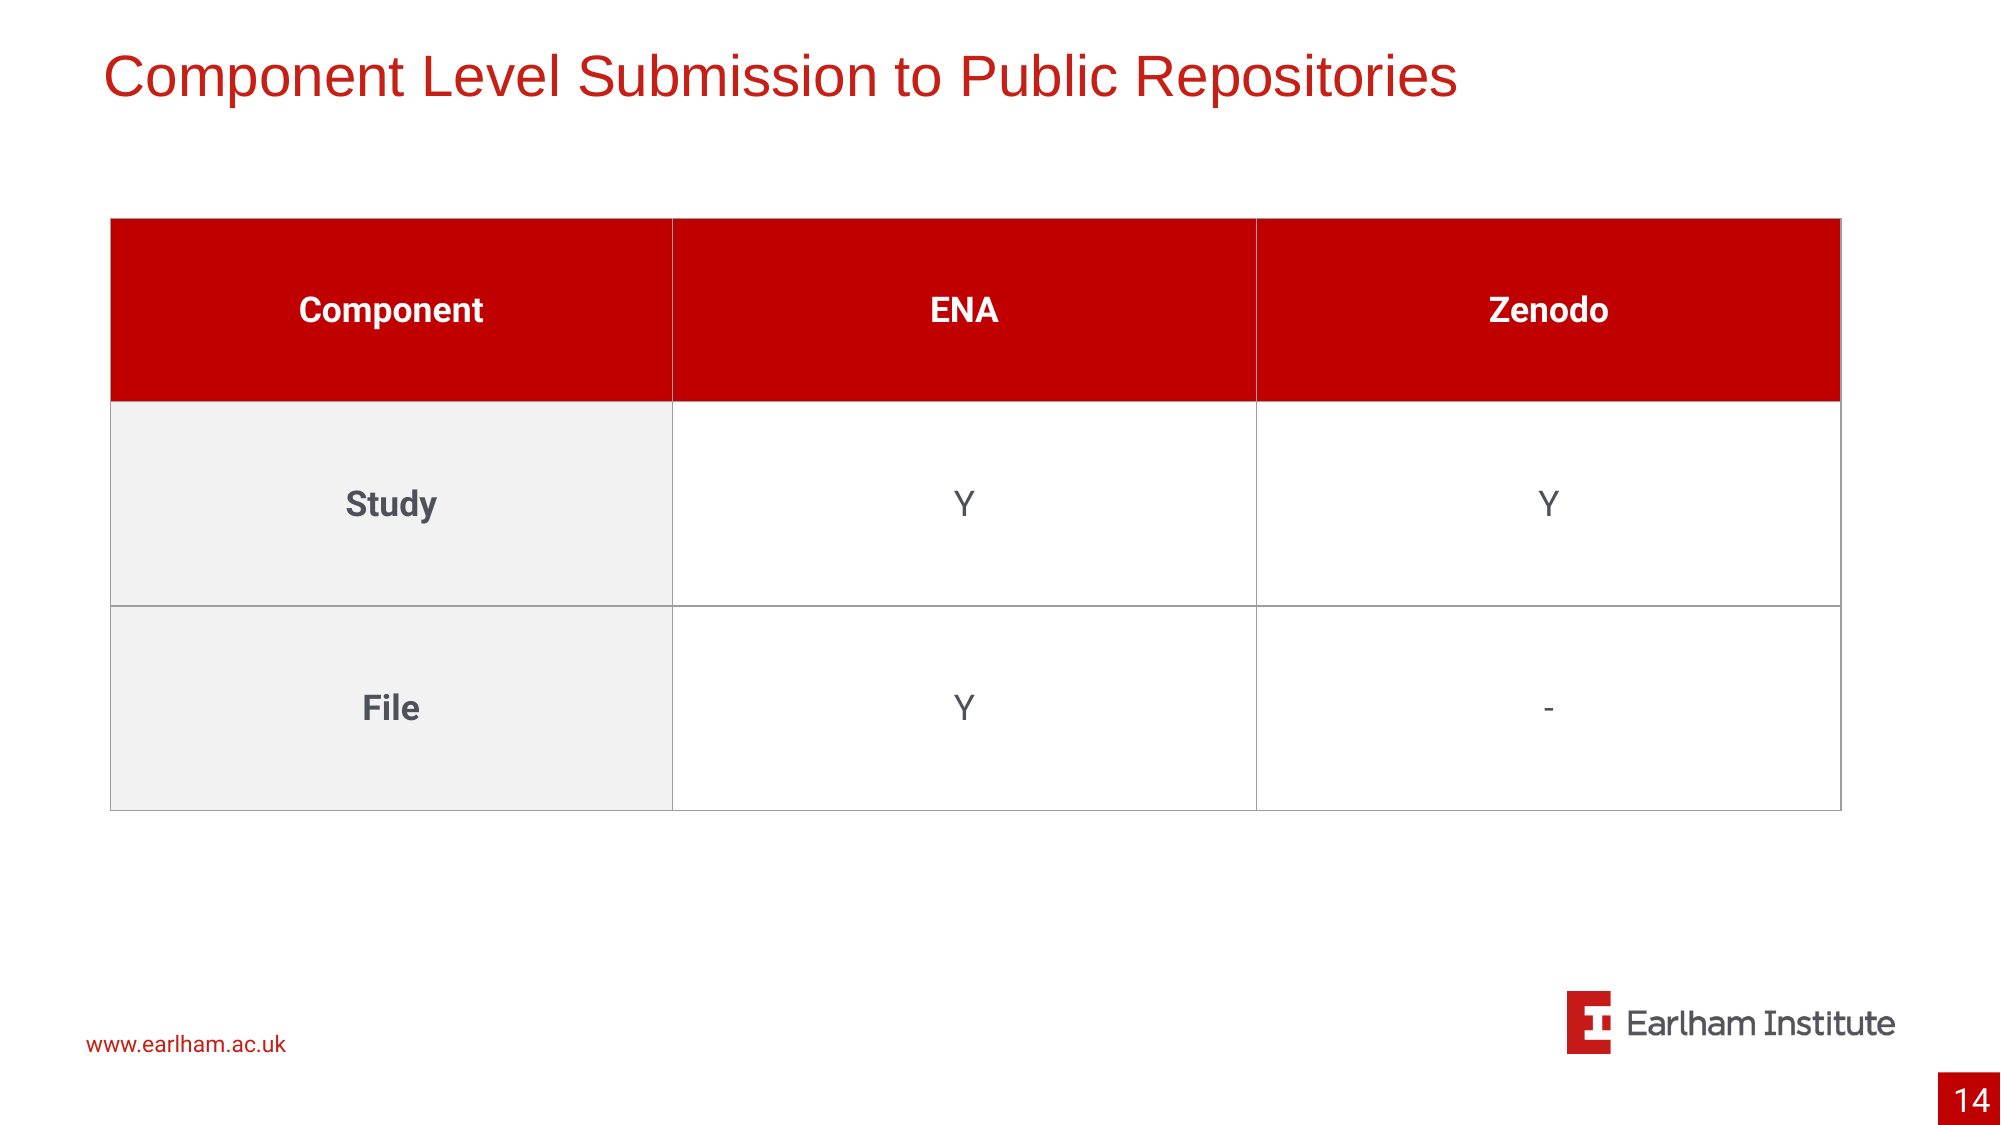

# Component Level Submission to Public Repositories
| Component | ENA | Zenodo |
| --- | --- | --- |
| Study | Y | Y |
| File | Y | - |

14